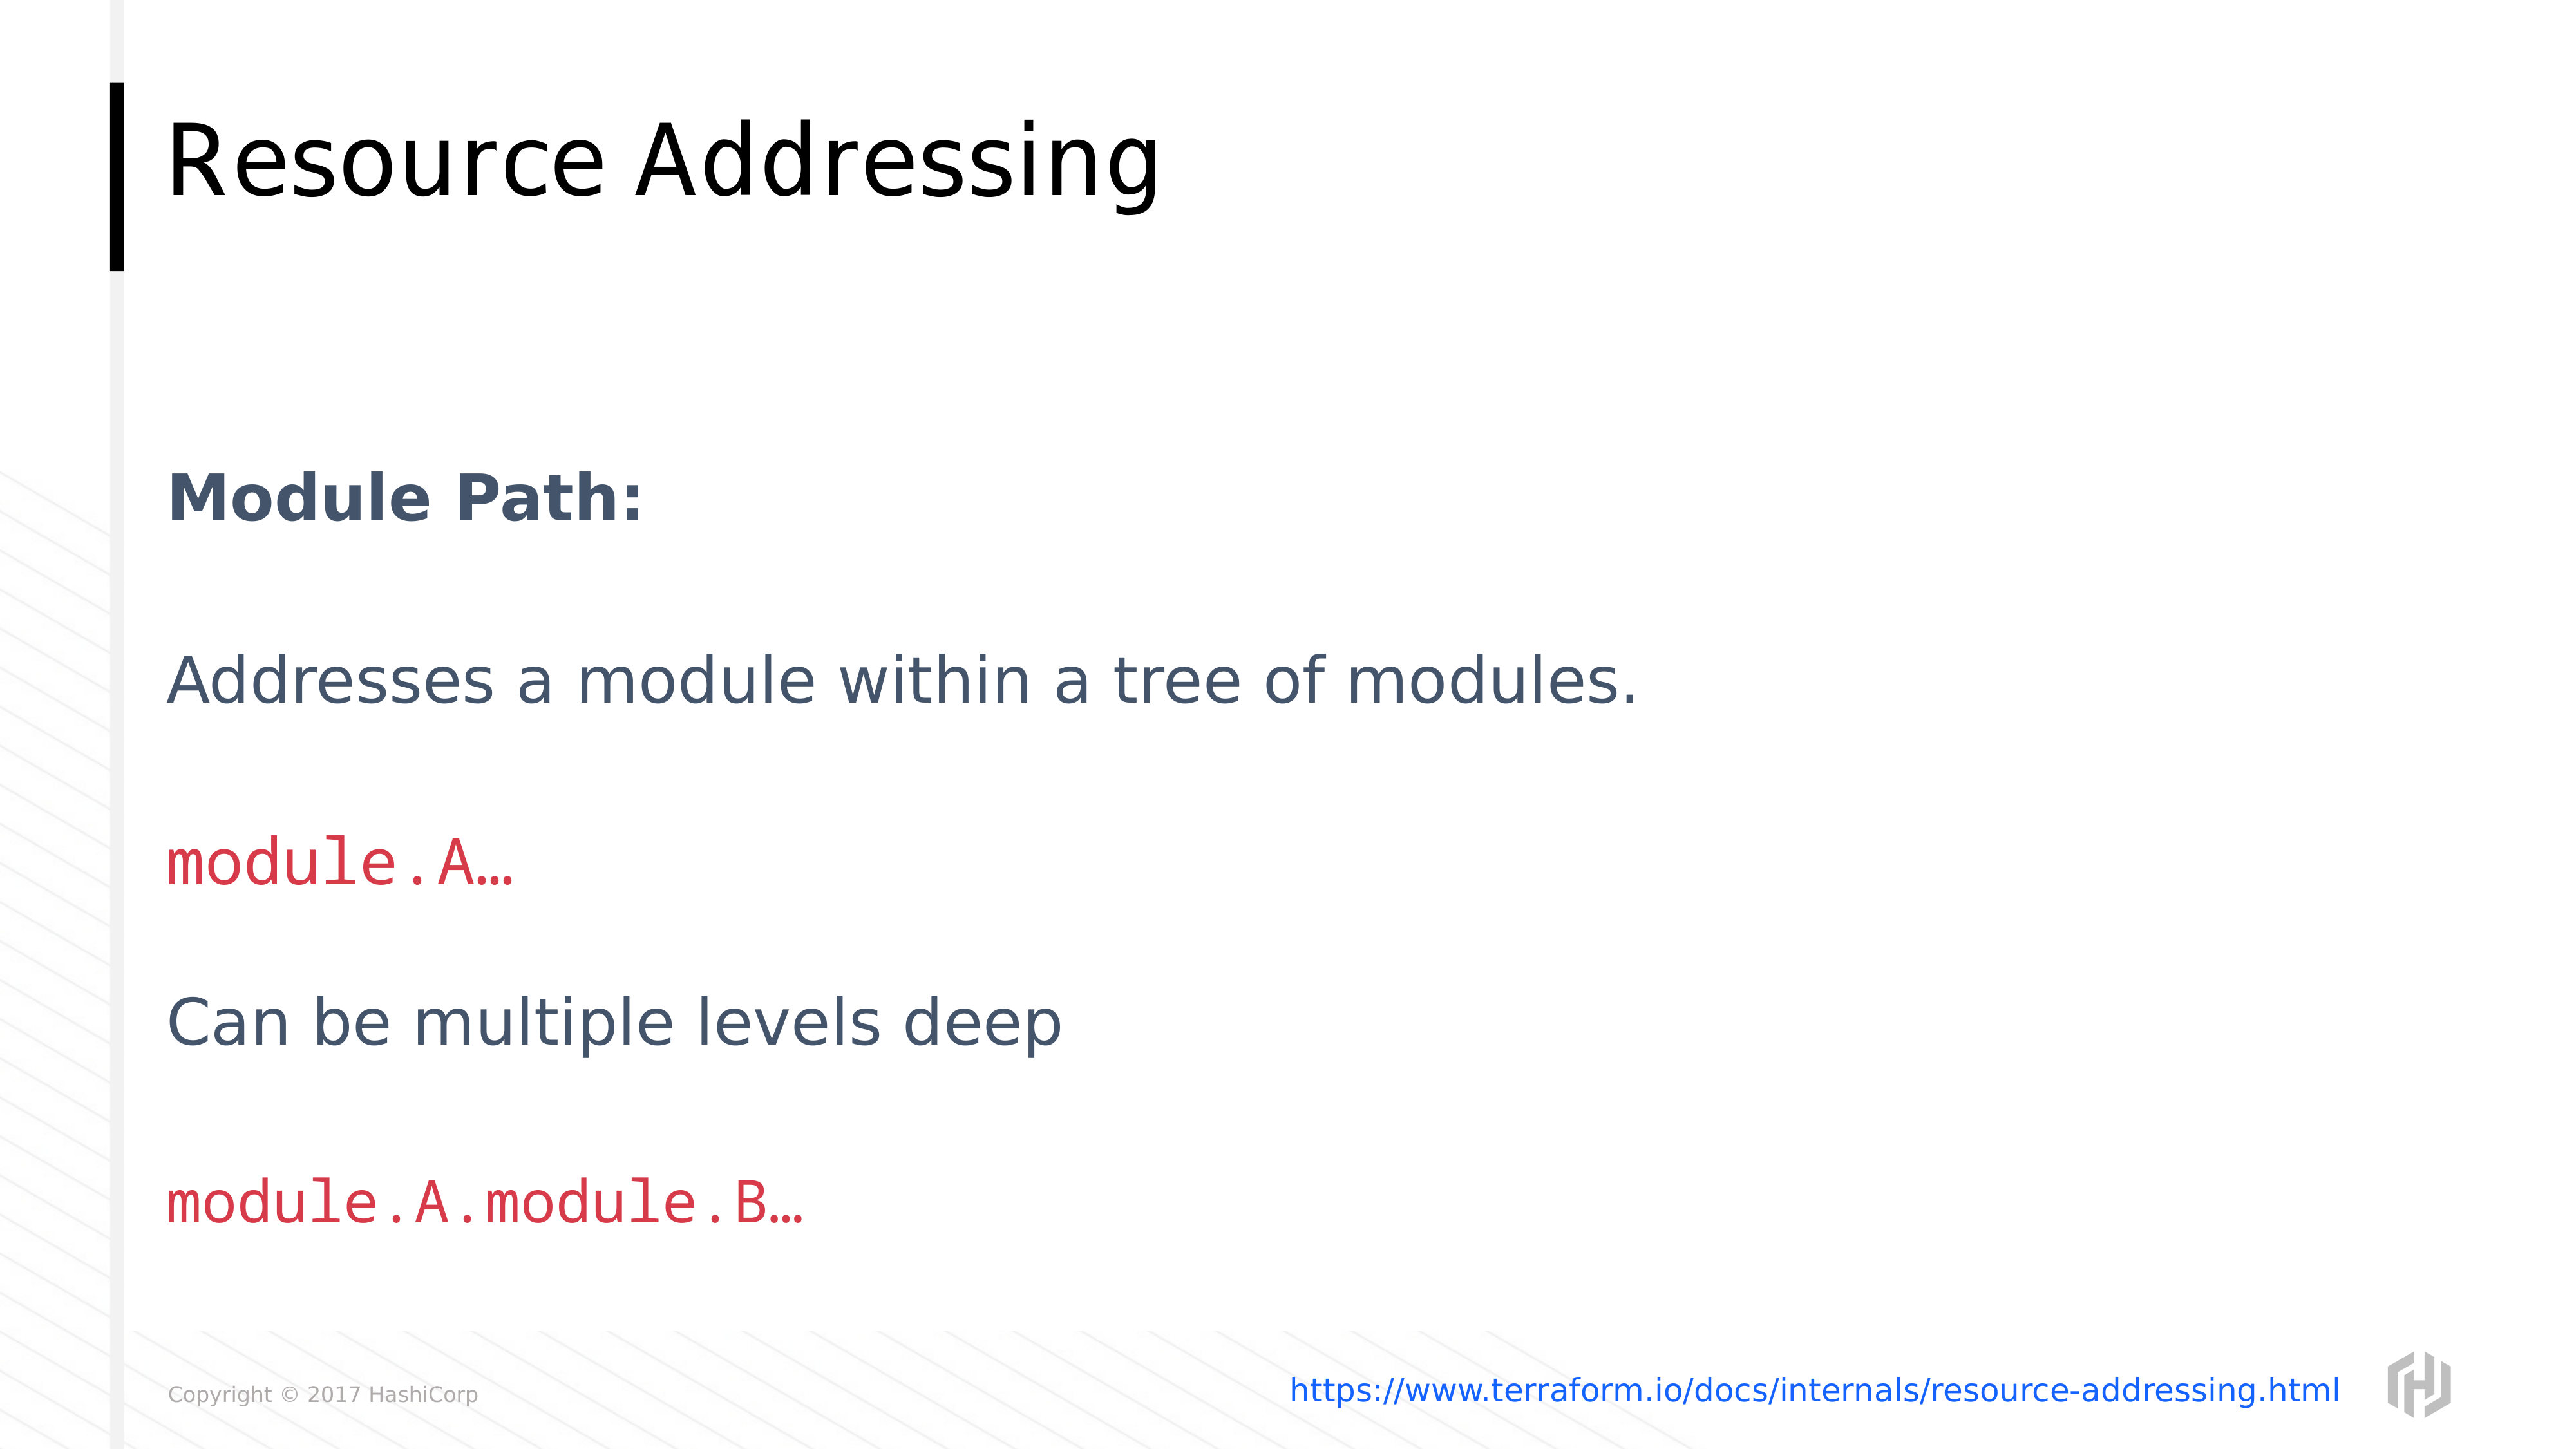

# Resource Addressing

Module Path:

Addresses a module within a tree of modules.

module.A…
Can be multiple levels deep

module.A.module.B…

https://www.terraform.io/docs/internals/resource-addressing.html